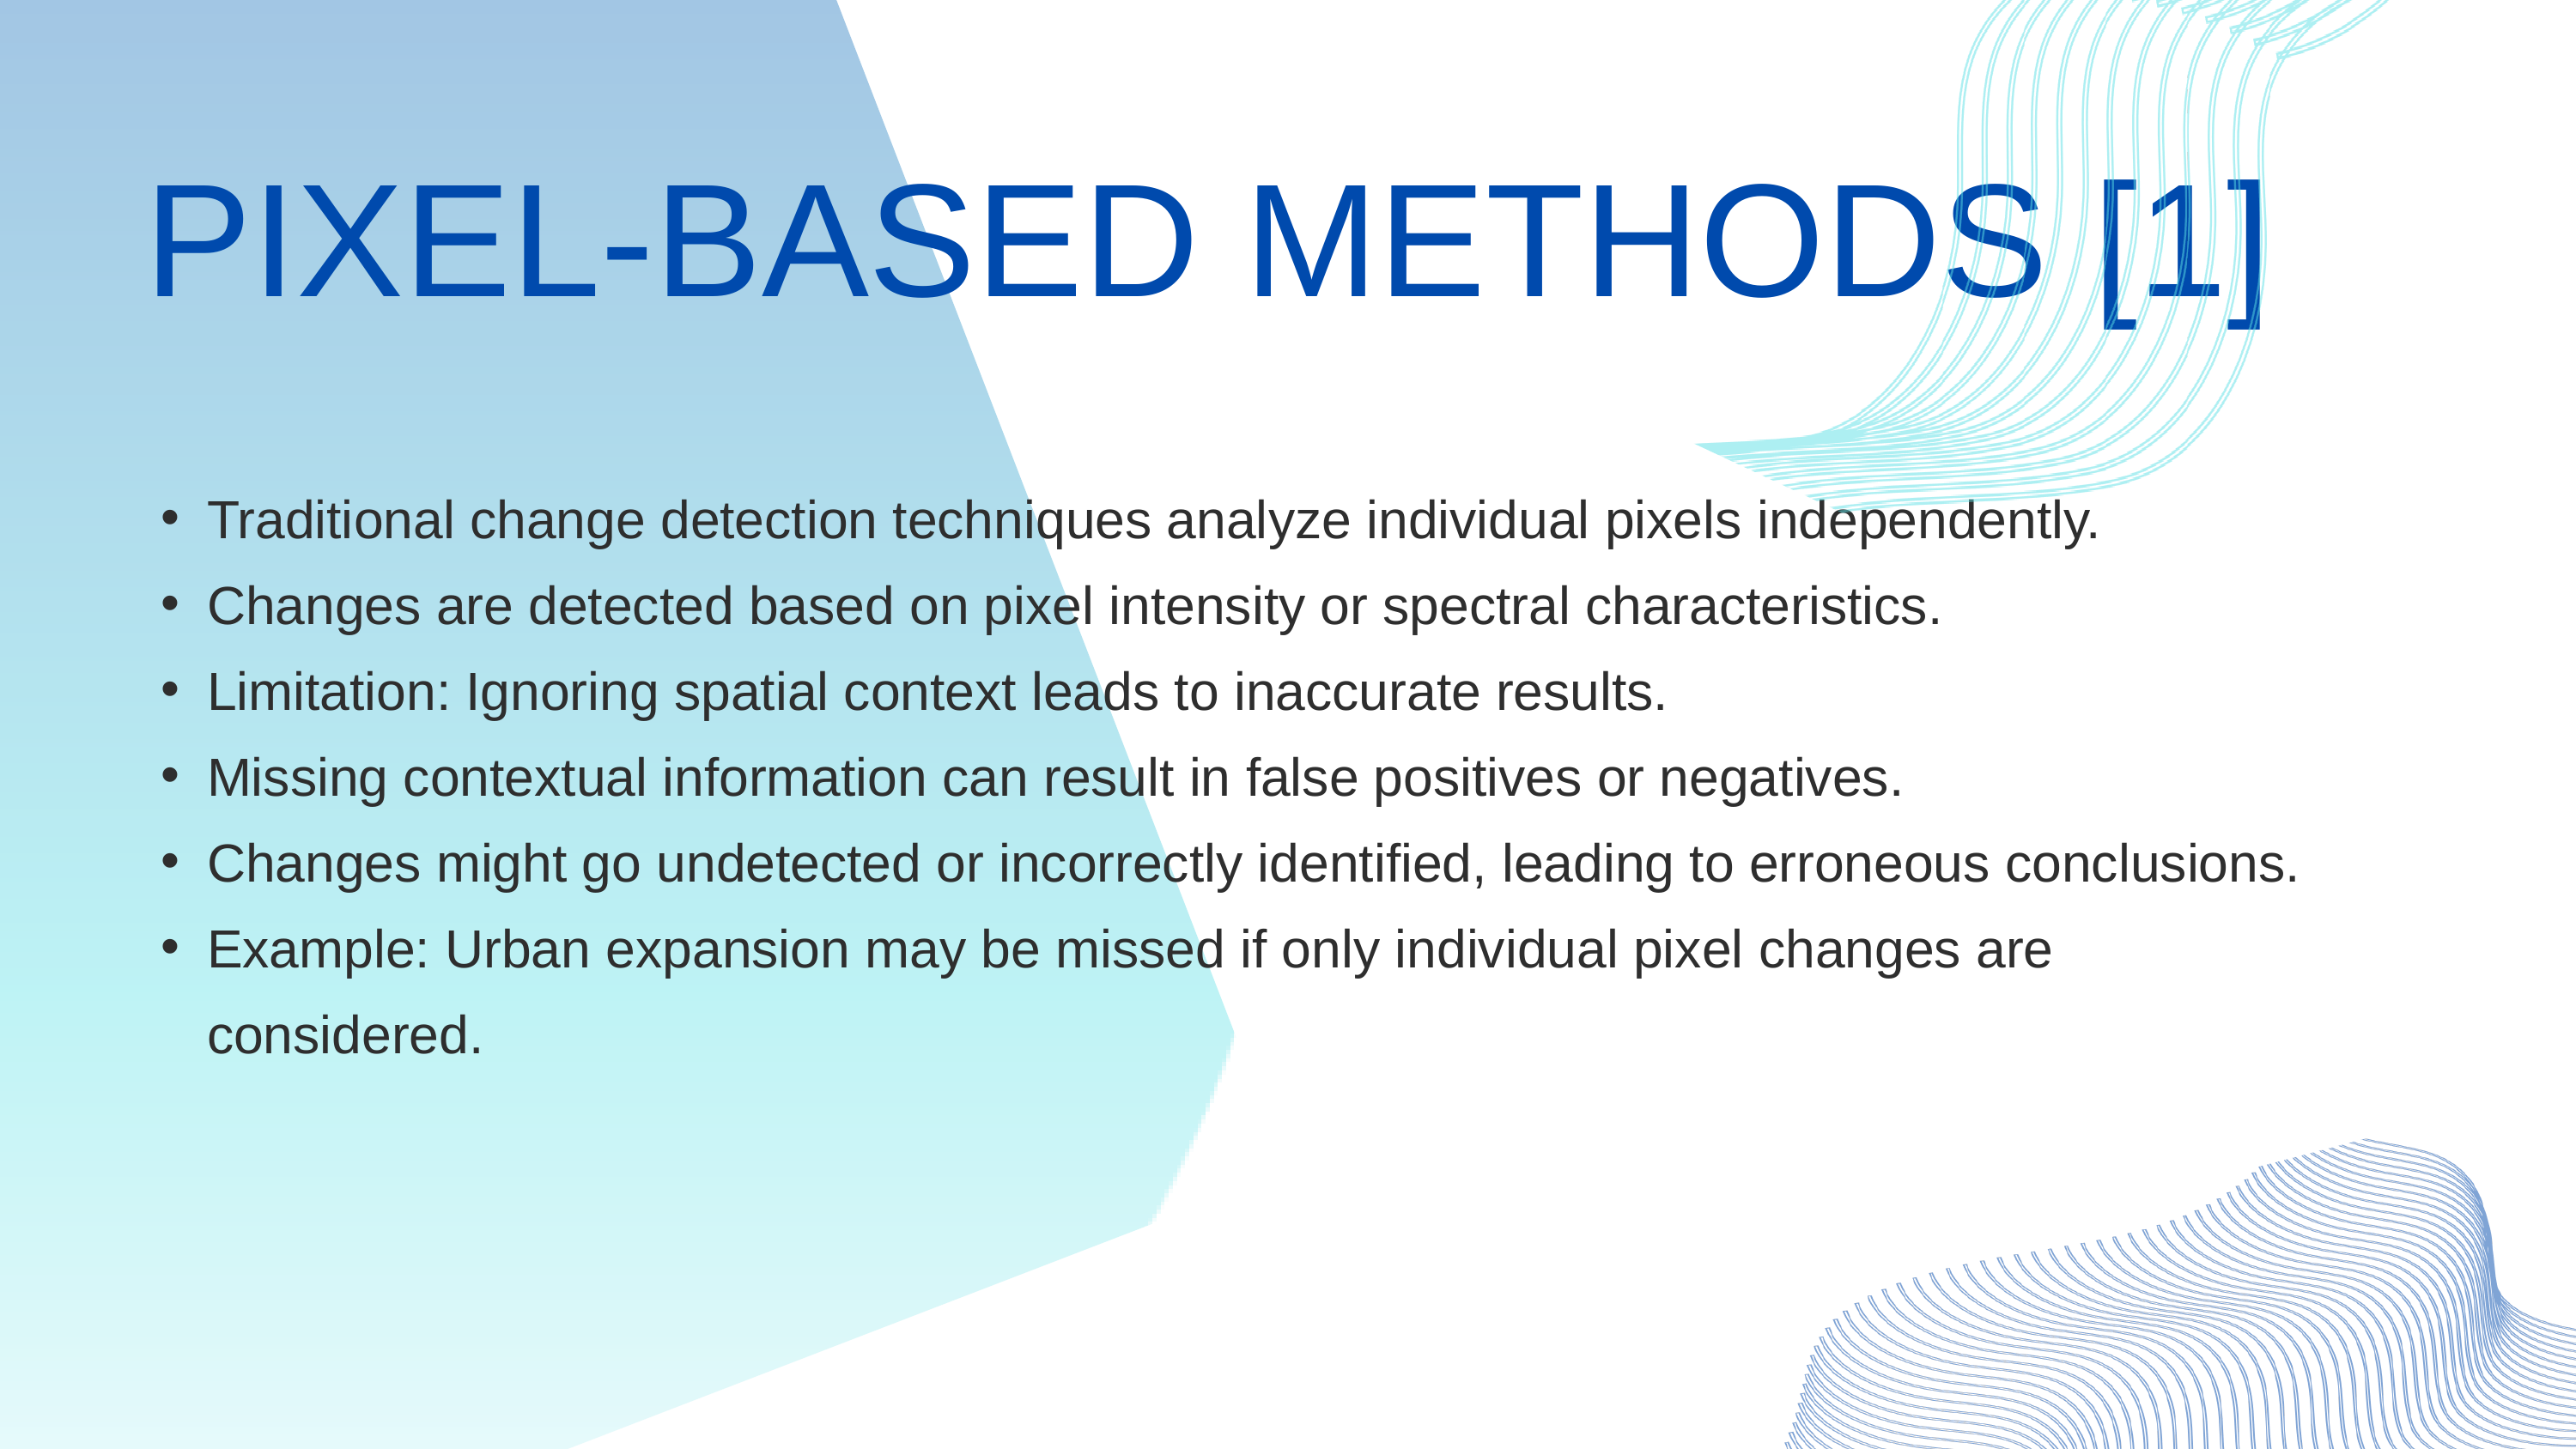

PIXEL-BASED METHODS [1]

Traditional change detection techniques analyze individual pixels independently.
Changes are detected based on pixel intensity or spectral characteristics.
Limitation: Ignoring spatial context leads to inaccurate results.
Missing contextual information can result in false positives or negatives.
Changes might go undetected or incorrectly identified, leading to erroneous conclusions.
Example: Urban expansion may be missed if only individual pixel changes are considered.